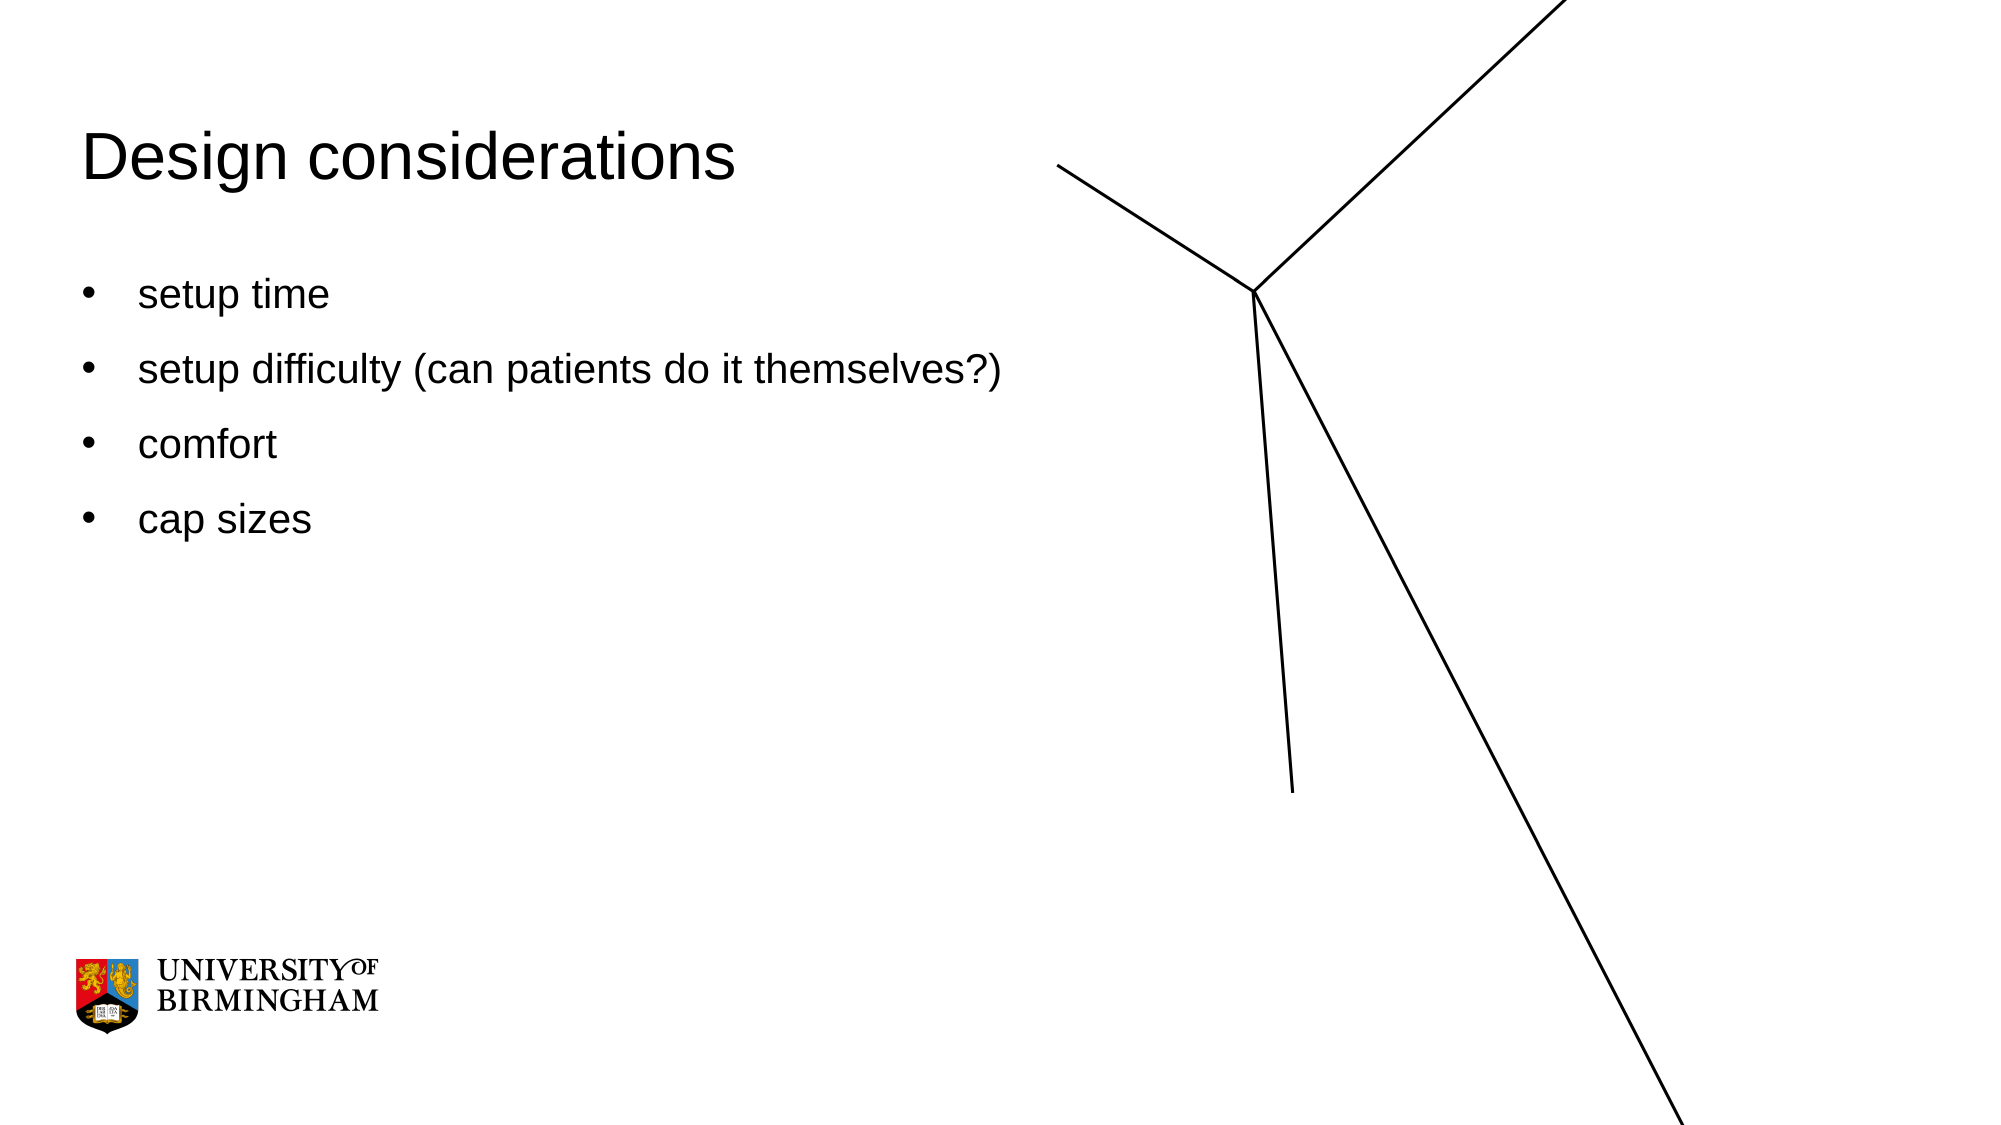

Design considerations
setup time
setup difficulty (can patients do it themselves?)
comfort
cap sizes